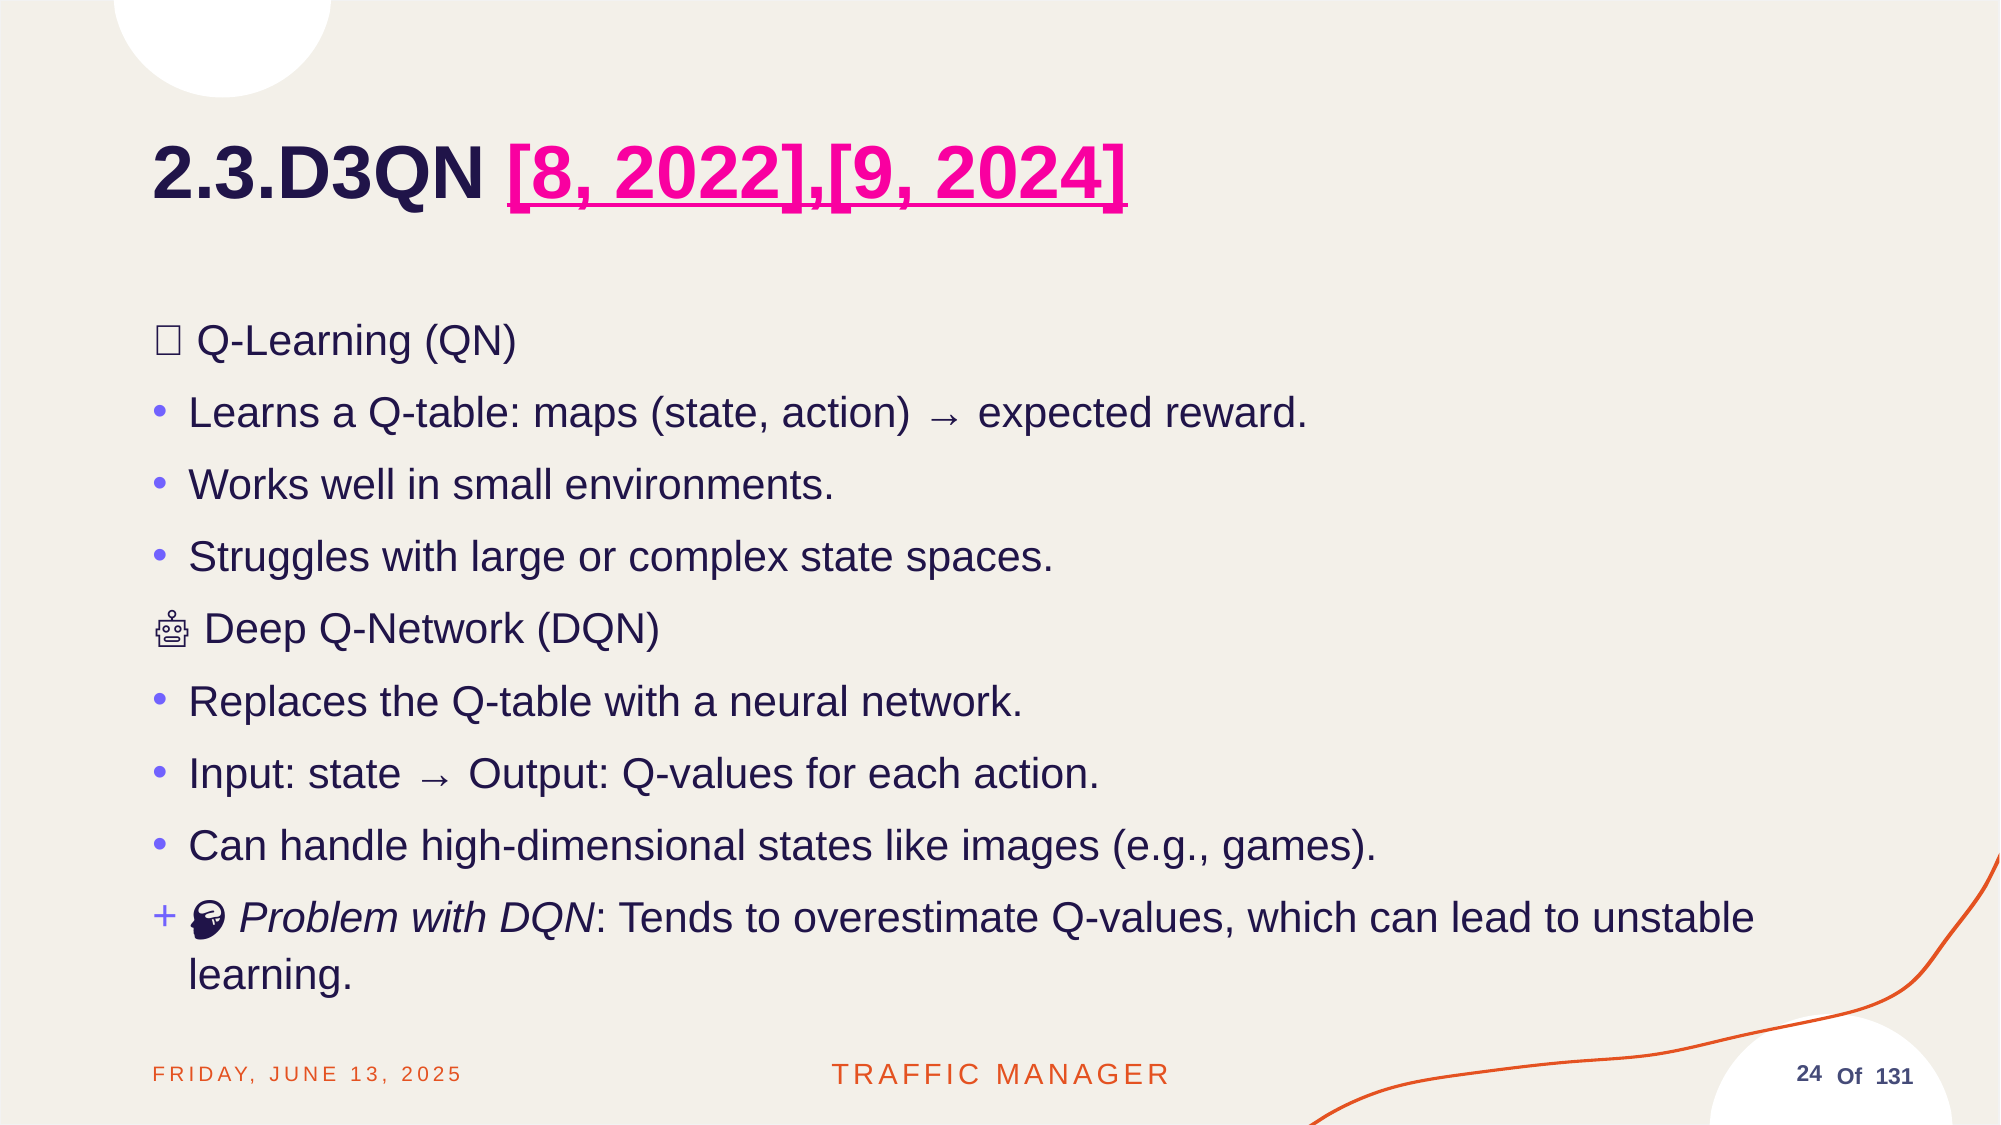

# 2.3.D3QN [8, 2022],[9, 2024]
🧮 Q-Learning (QN)
Learns a Q-table: maps (state, action) → expected reward.
Works well in small environments.
Struggles with large or complex state spaces.
🤖 Deep Q-Network (DQN)
Replaces the Q-table with a neural network.
Input: state → Output: Q-values for each action.
Can handle high-dimensional states like images (e.g., games).
🧠 Problem with DQN: Tends to overestimate Q-values, which can lead to unstable learning.
Friday, June 13, 2025
Traffic MANAGER
24